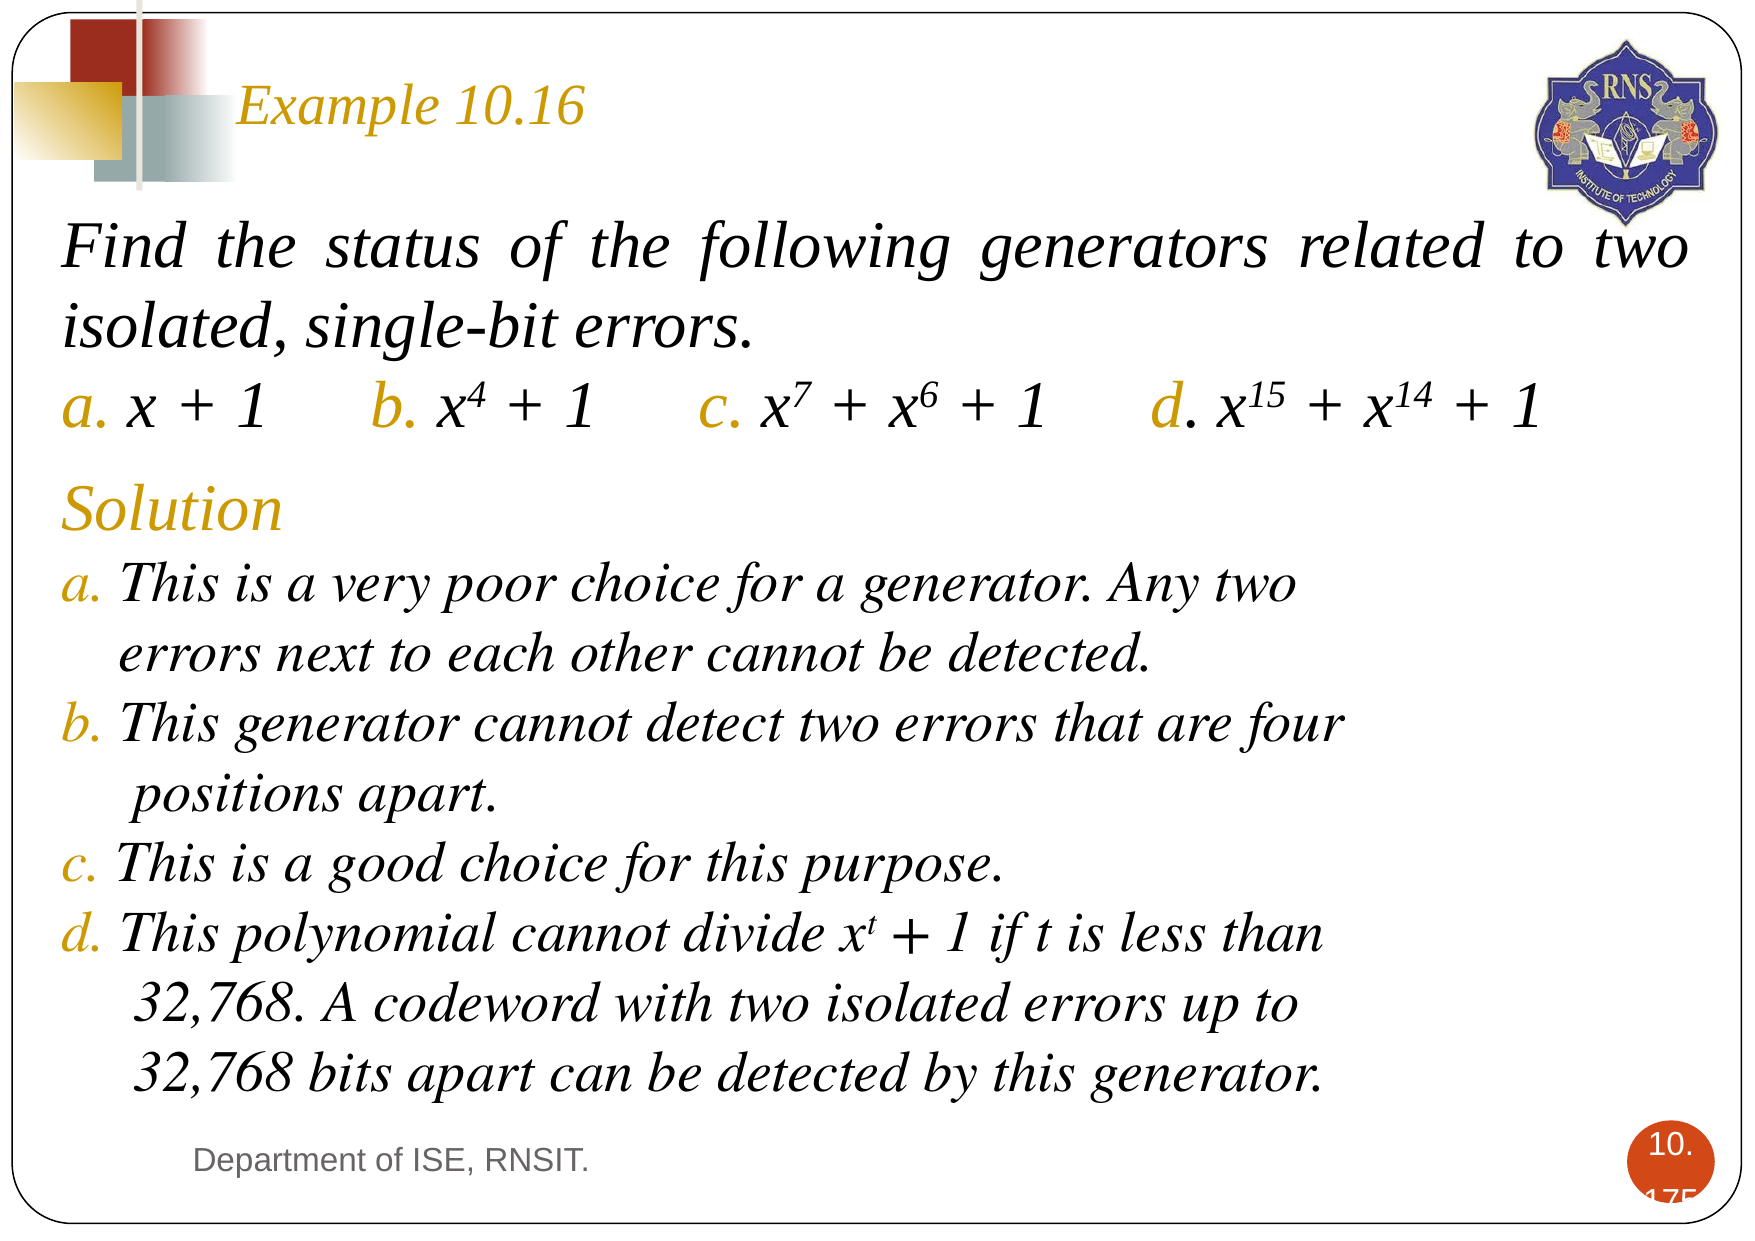

Example 10.16

Find the status of the following generators related to two isolated, single-bit errors.
a. x + 1      b. x4 + 1      c. x7 + x6 + 1      d. x15 + x14 + 1
Solution
a. This is a very poor choice for a generator. Any two
    errors next to each other cannot be detected.
b. This generator cannot detect two errors that are four
     positions apart.
c. This is a good choice for this purpose.
d. This polynomial cannot divide xt + 1 if t is less than
     32,768. A codeword with two isolated errors up to
     32,768 bits apart can be detected by this generator.
Department of ISE, RNSIT.
10.175